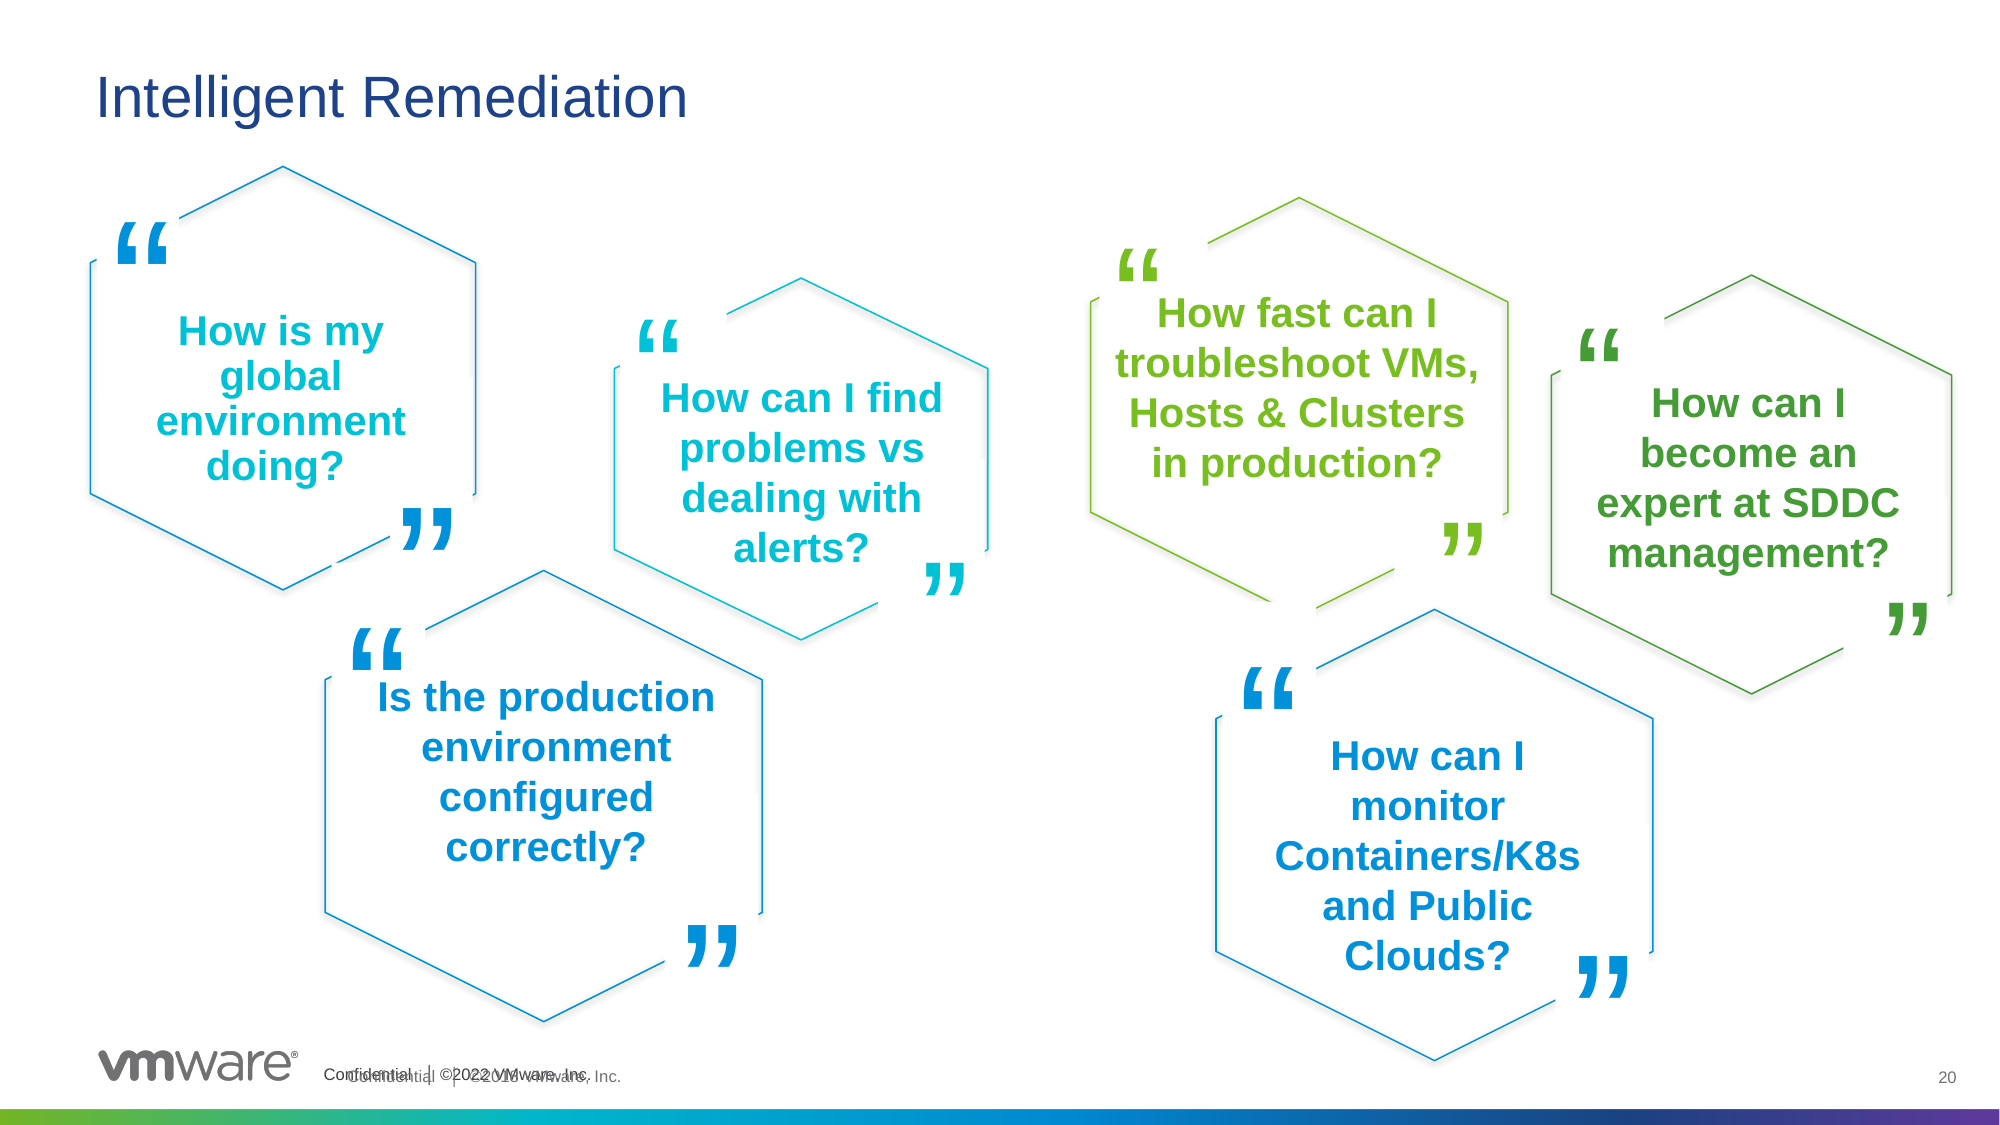

# Intelligent Remediation
“

How is my global environment doing?
“
“

How fast can I troubleshoot VMs, Hosts & Clusters in production?
“
“

How can I find problems vs dealing with alerts?
“
“

How can I become an expert at SDDC management?
“
“

Is the production environment configured correctly?

“

“

How can I monitor Containers/K8s and Public Clouds?

“